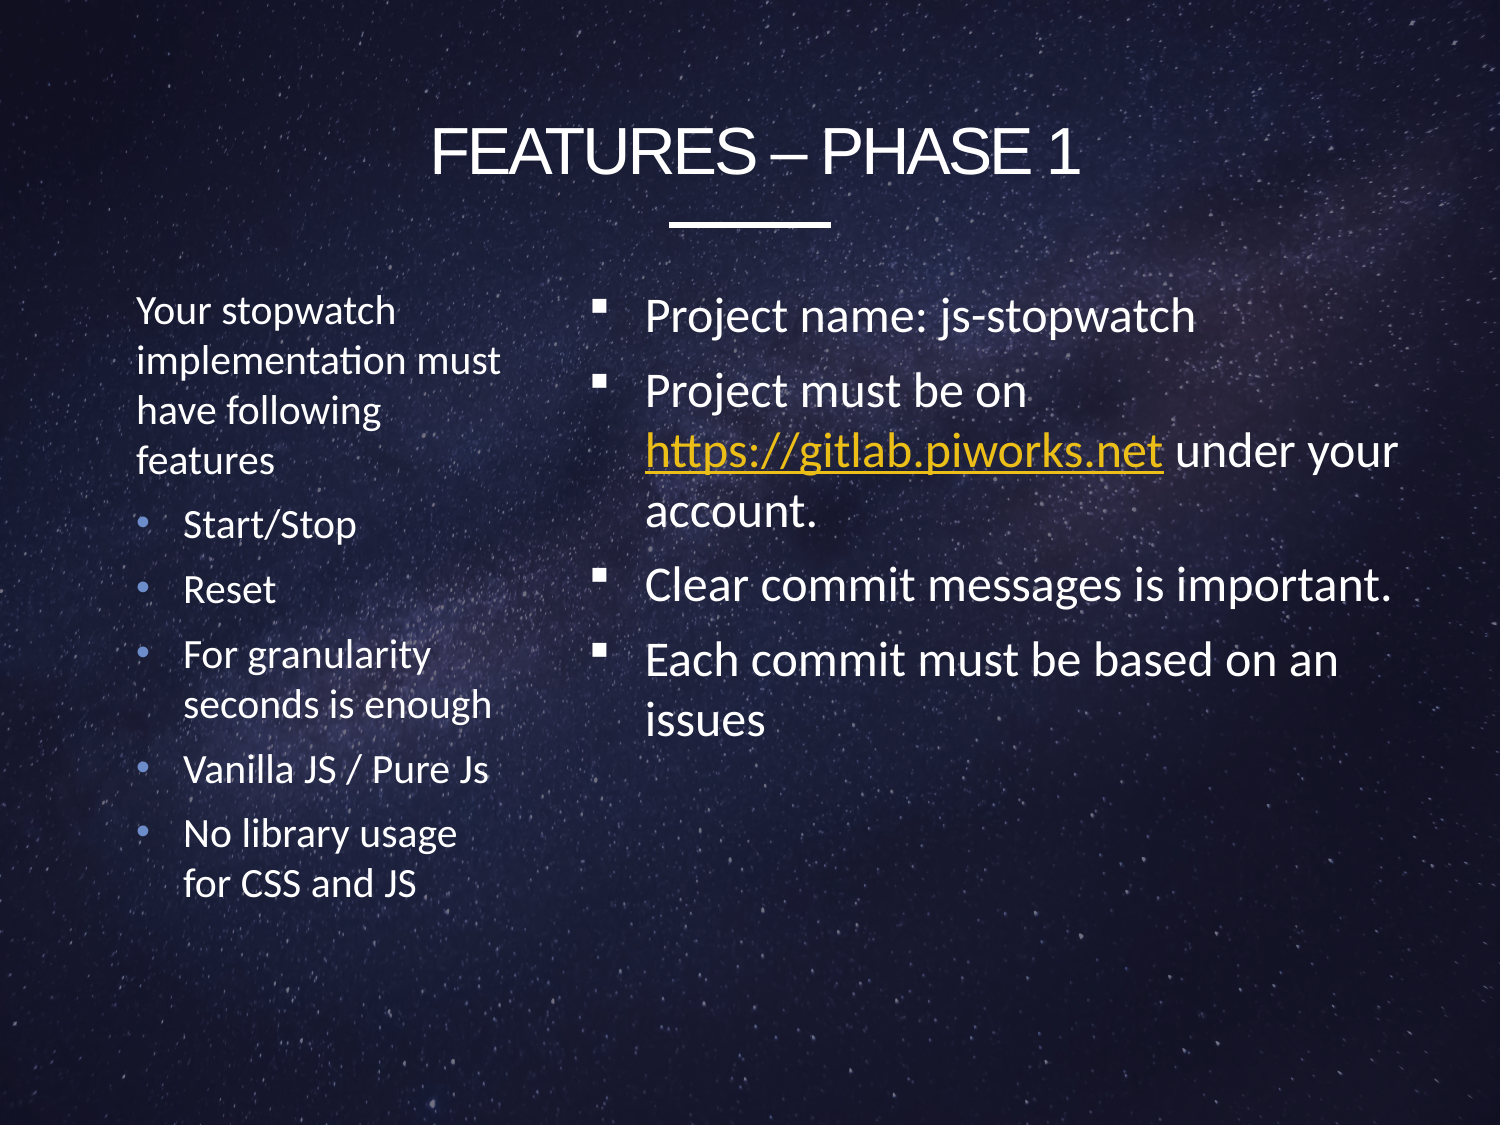

# Features – Phase 1
Your stopwatch implementation must have following features
Start/Stop
Reset
For granularity seconds is enough
Vanilla JS / Pure Js
No library usage for CSS and JS
Project name: js-stopwatch
Project must be on https://gitlab.piworks.net under your account.
Clear commit messages is important.
Each commit must be based on an issues